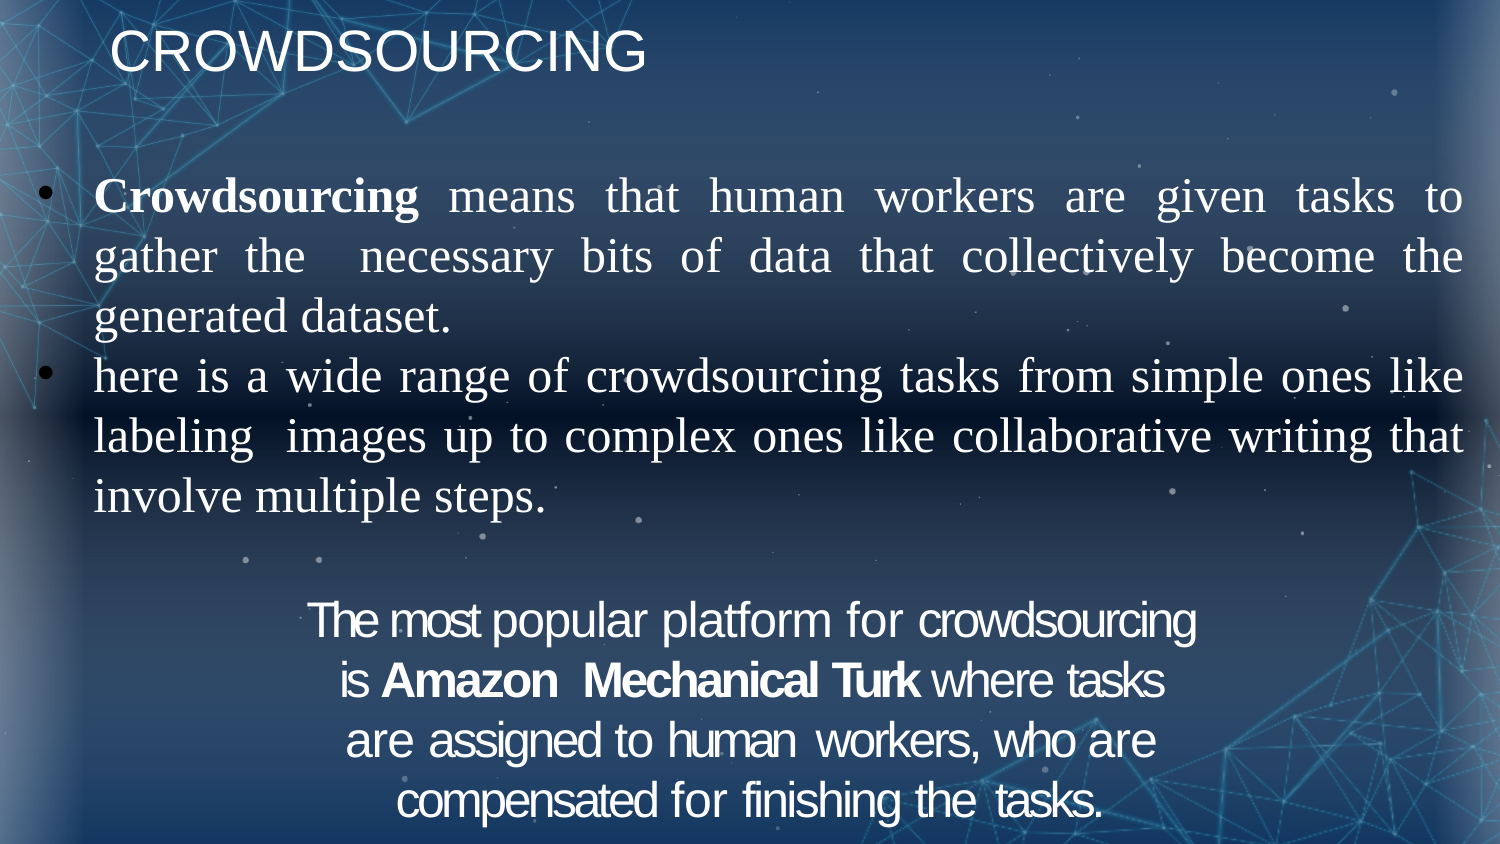

# CROWDSOURCING
Crowdsourcing means that human workers are given tasks to gather the  necessary bits of data that collectively become the generated dataset.
here is a wide range of crowdsourcing tasks from simple ones like labeling  images up to complex ones like collaborative writing that involve multiple steps.

The most popular platform for crowdsourcing is Amazon  Mechanical Turk where tasks are assigned to human  workers, who are compensated for finishing the tasks.